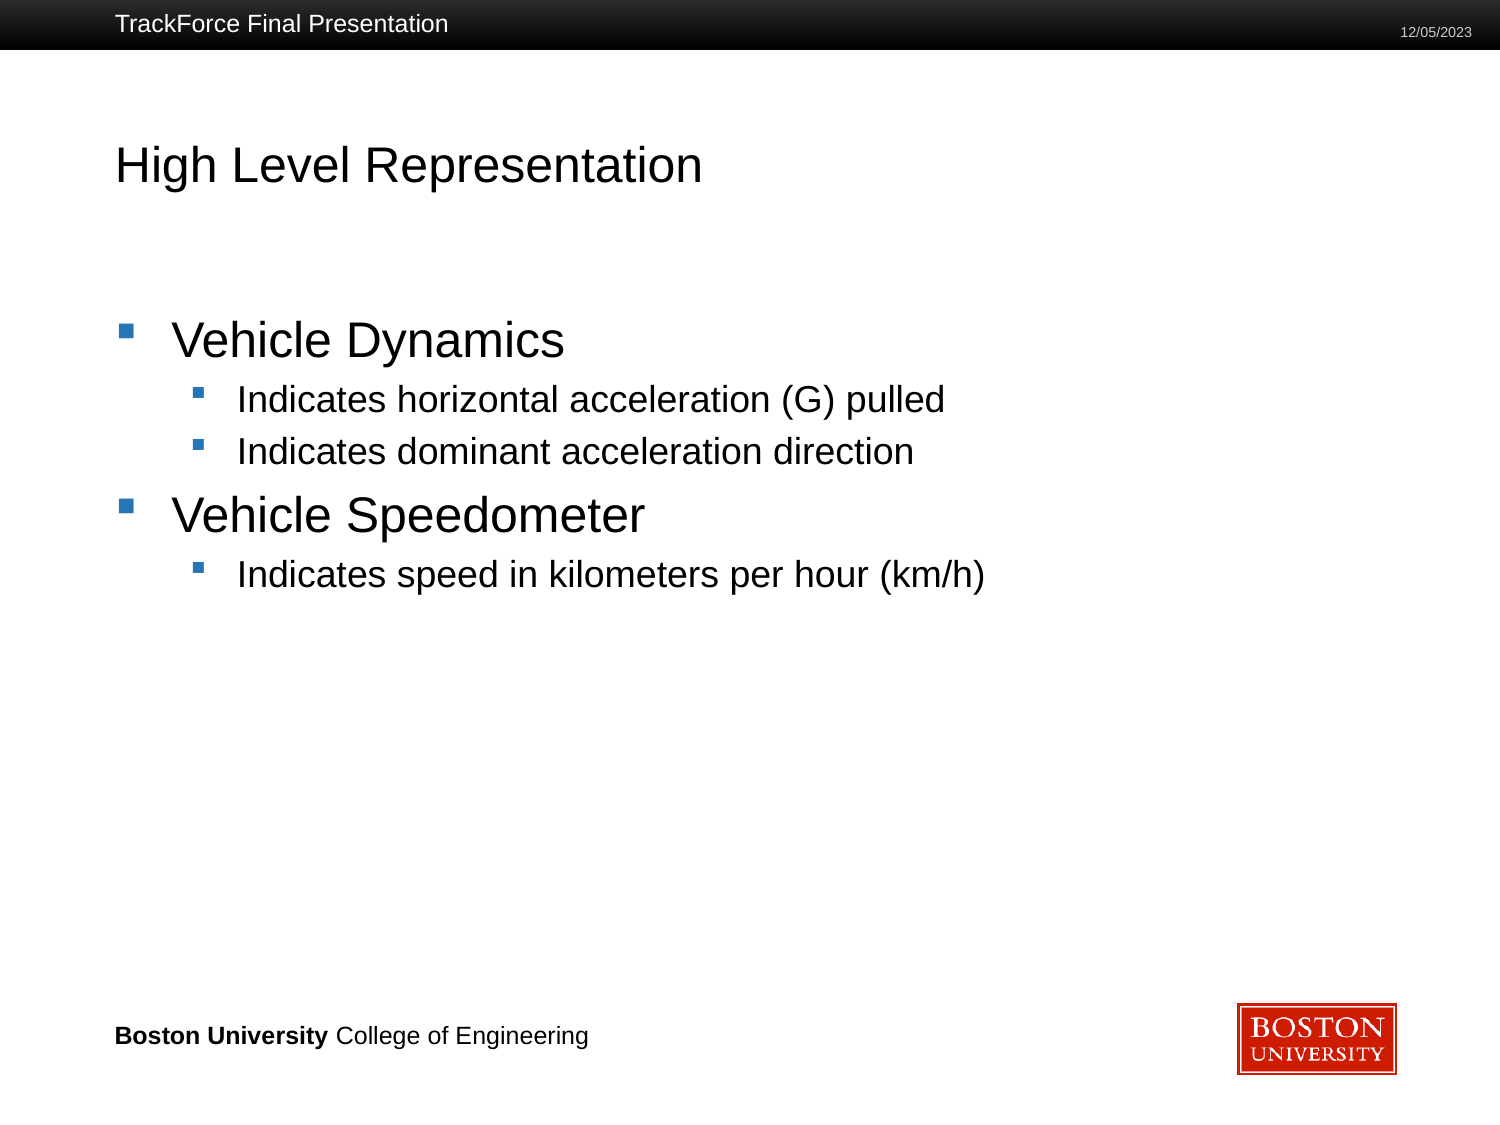

TrackForce Final Presentation
12/05/2023
# High Level Representation
Vehicle Dynamics
Indicates horizontal acceleration (G) pulled
Indicates dominant acceleration direction
Vehicle Speedometer
Indicates speed in kilometers per hour (km/h)